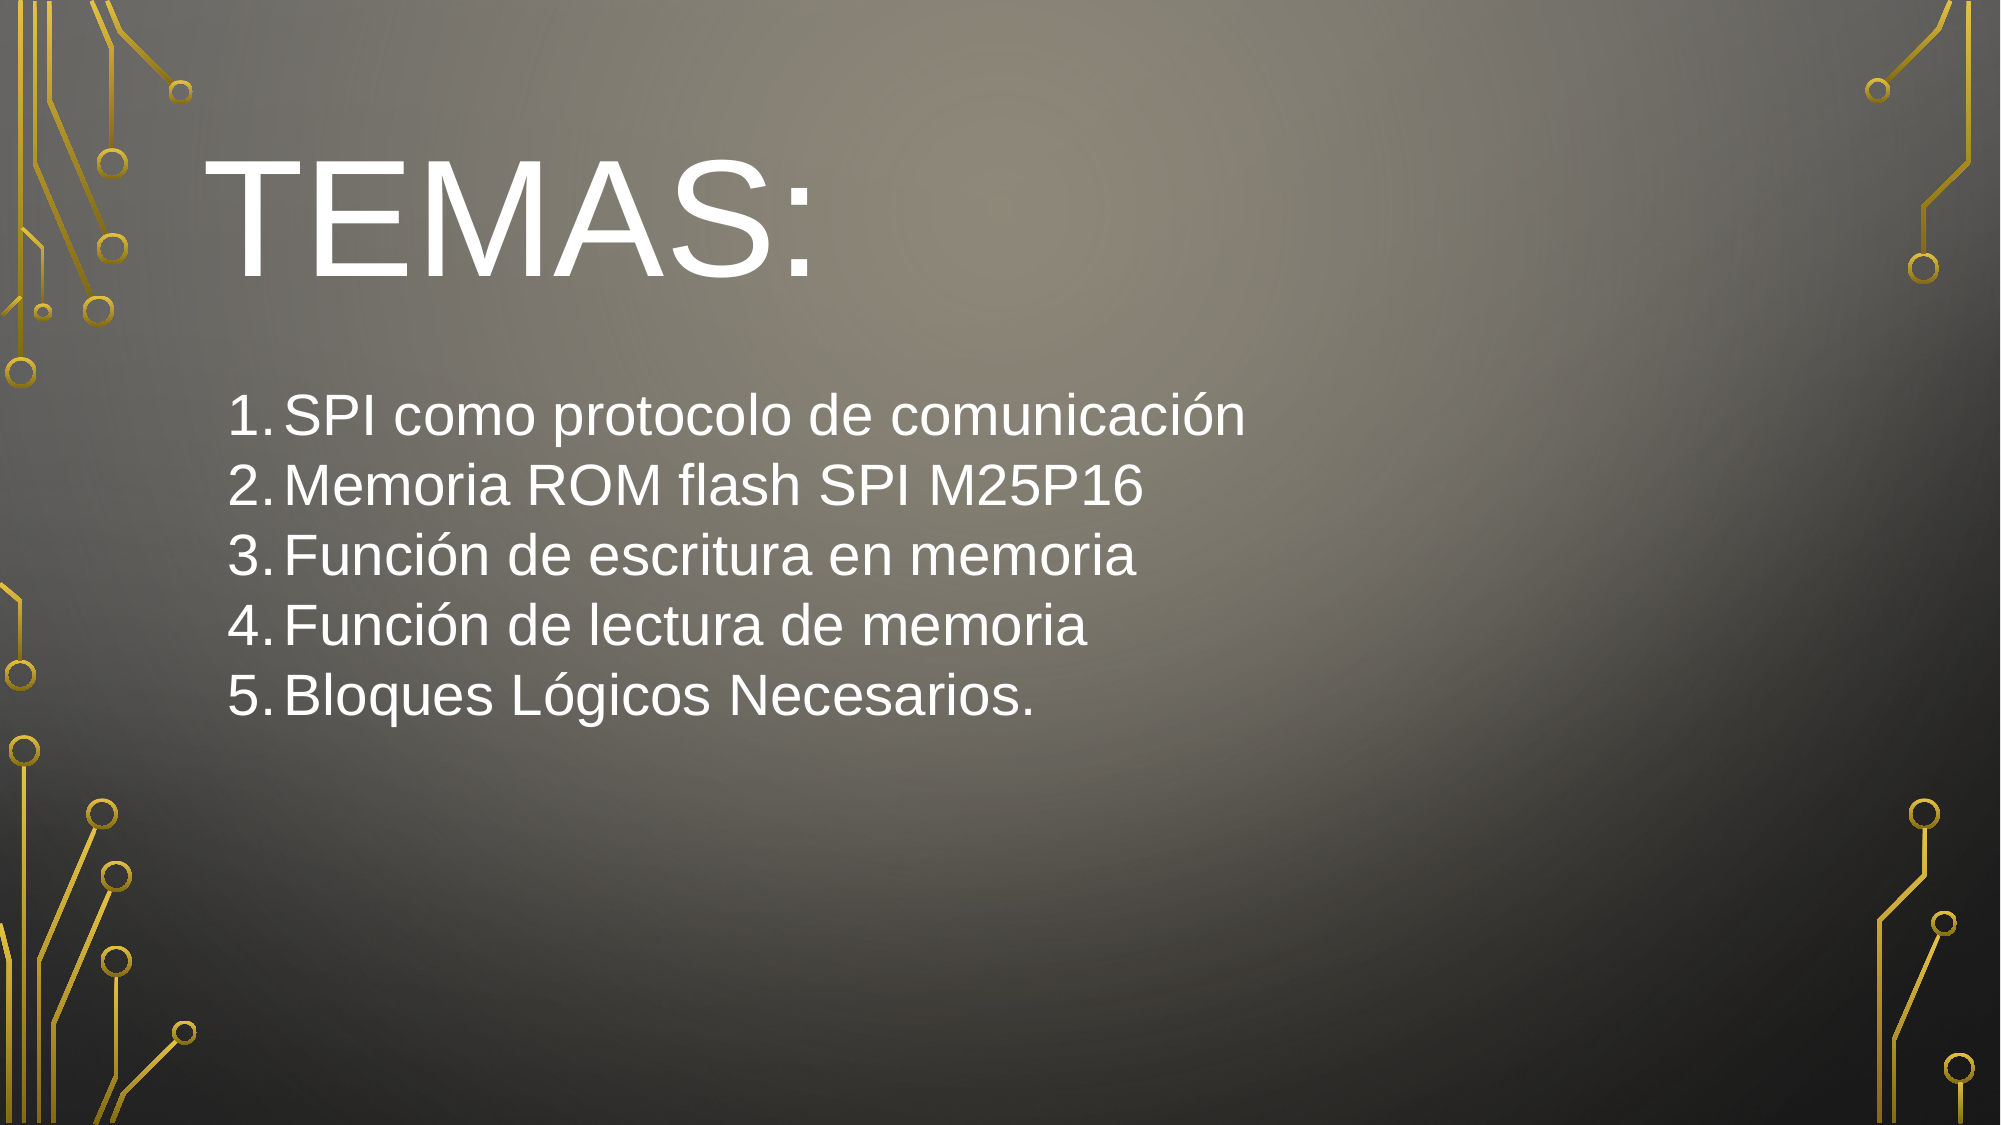

# Temas:
SPI como protocolo de comunicación
Memoria ROM flash SPI M25P16
Función de escritura en memoria
Función de lectura de memoria
Bloques Lógicos Necesarios.